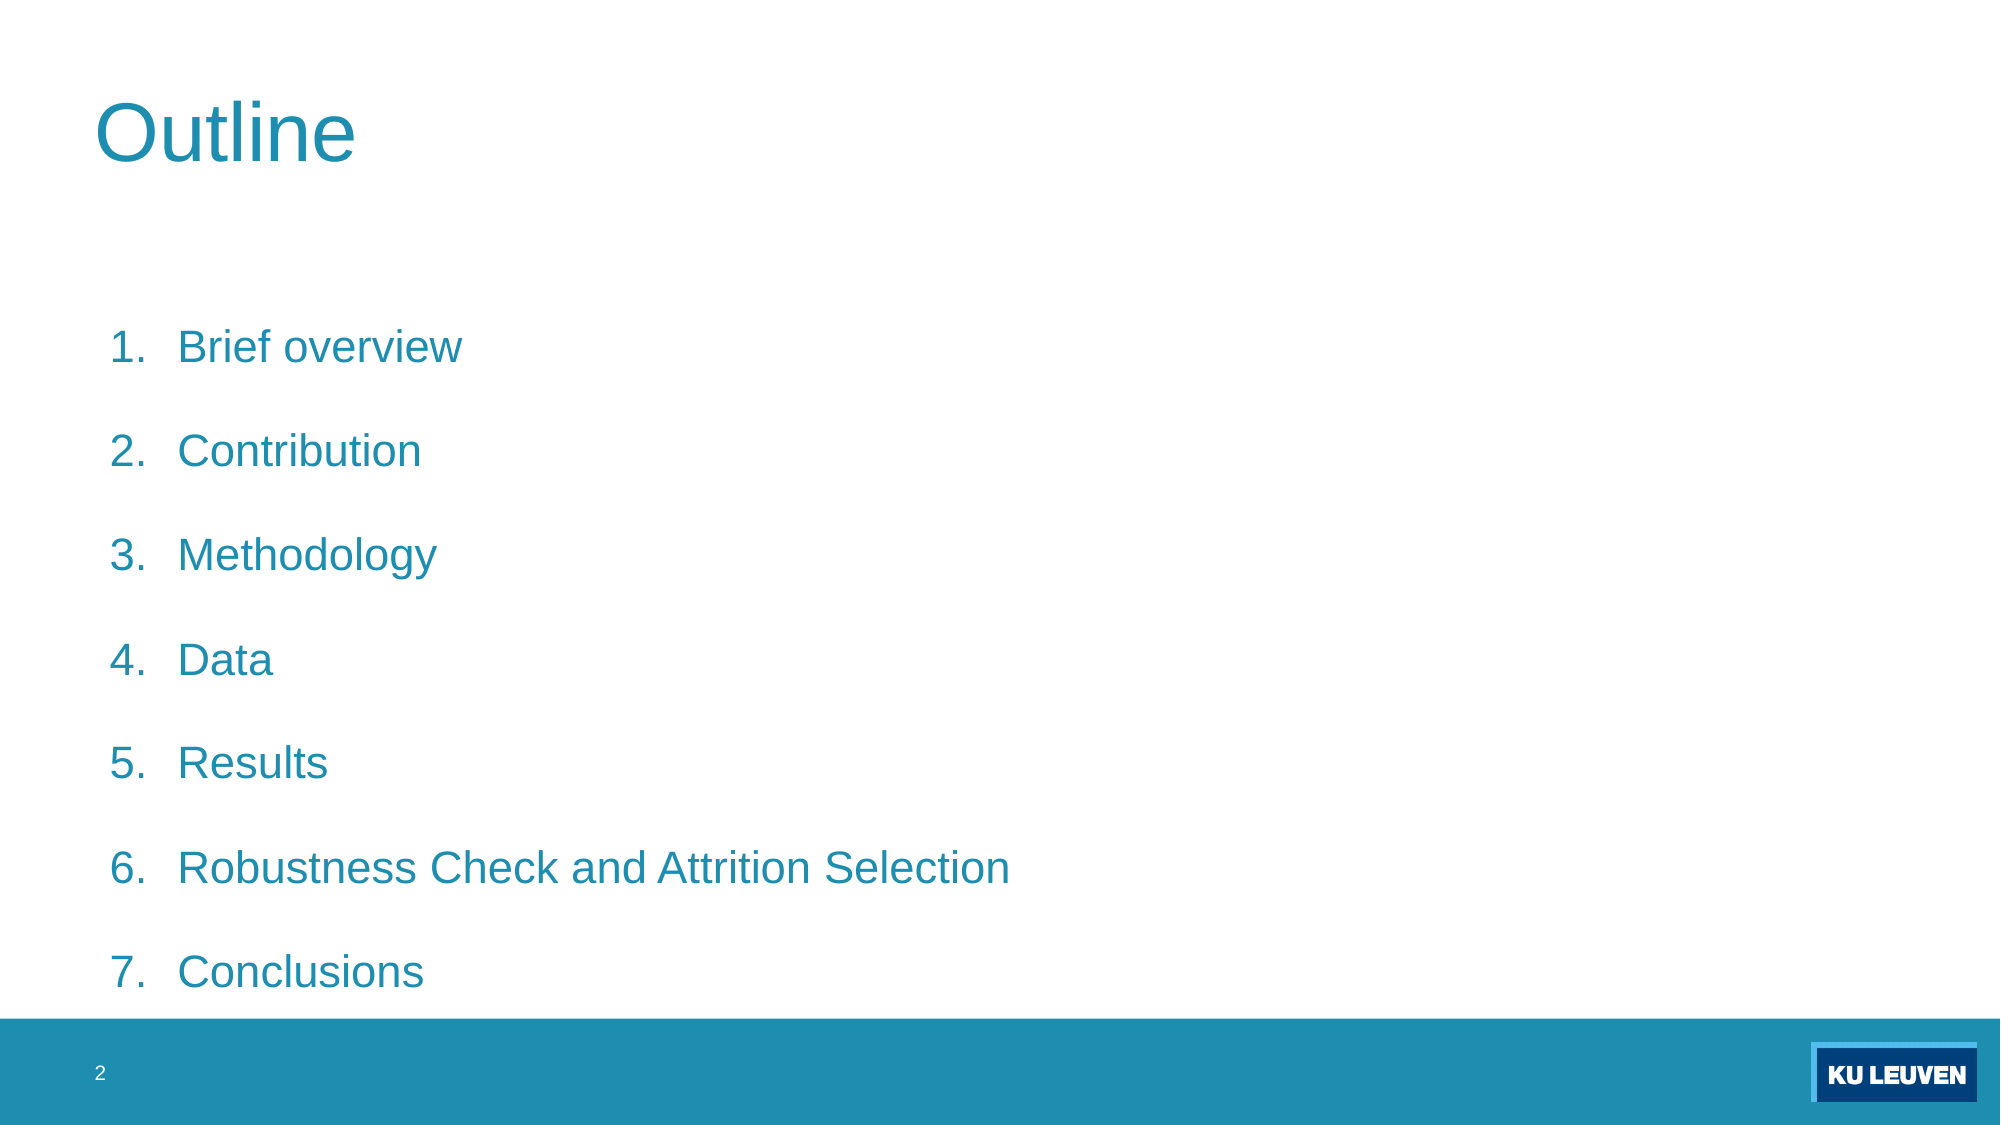

# Outline
Brief overview
Contribution
Methodology
Data
Results
Robustness Check and Attrition Selection
Conclusions
2